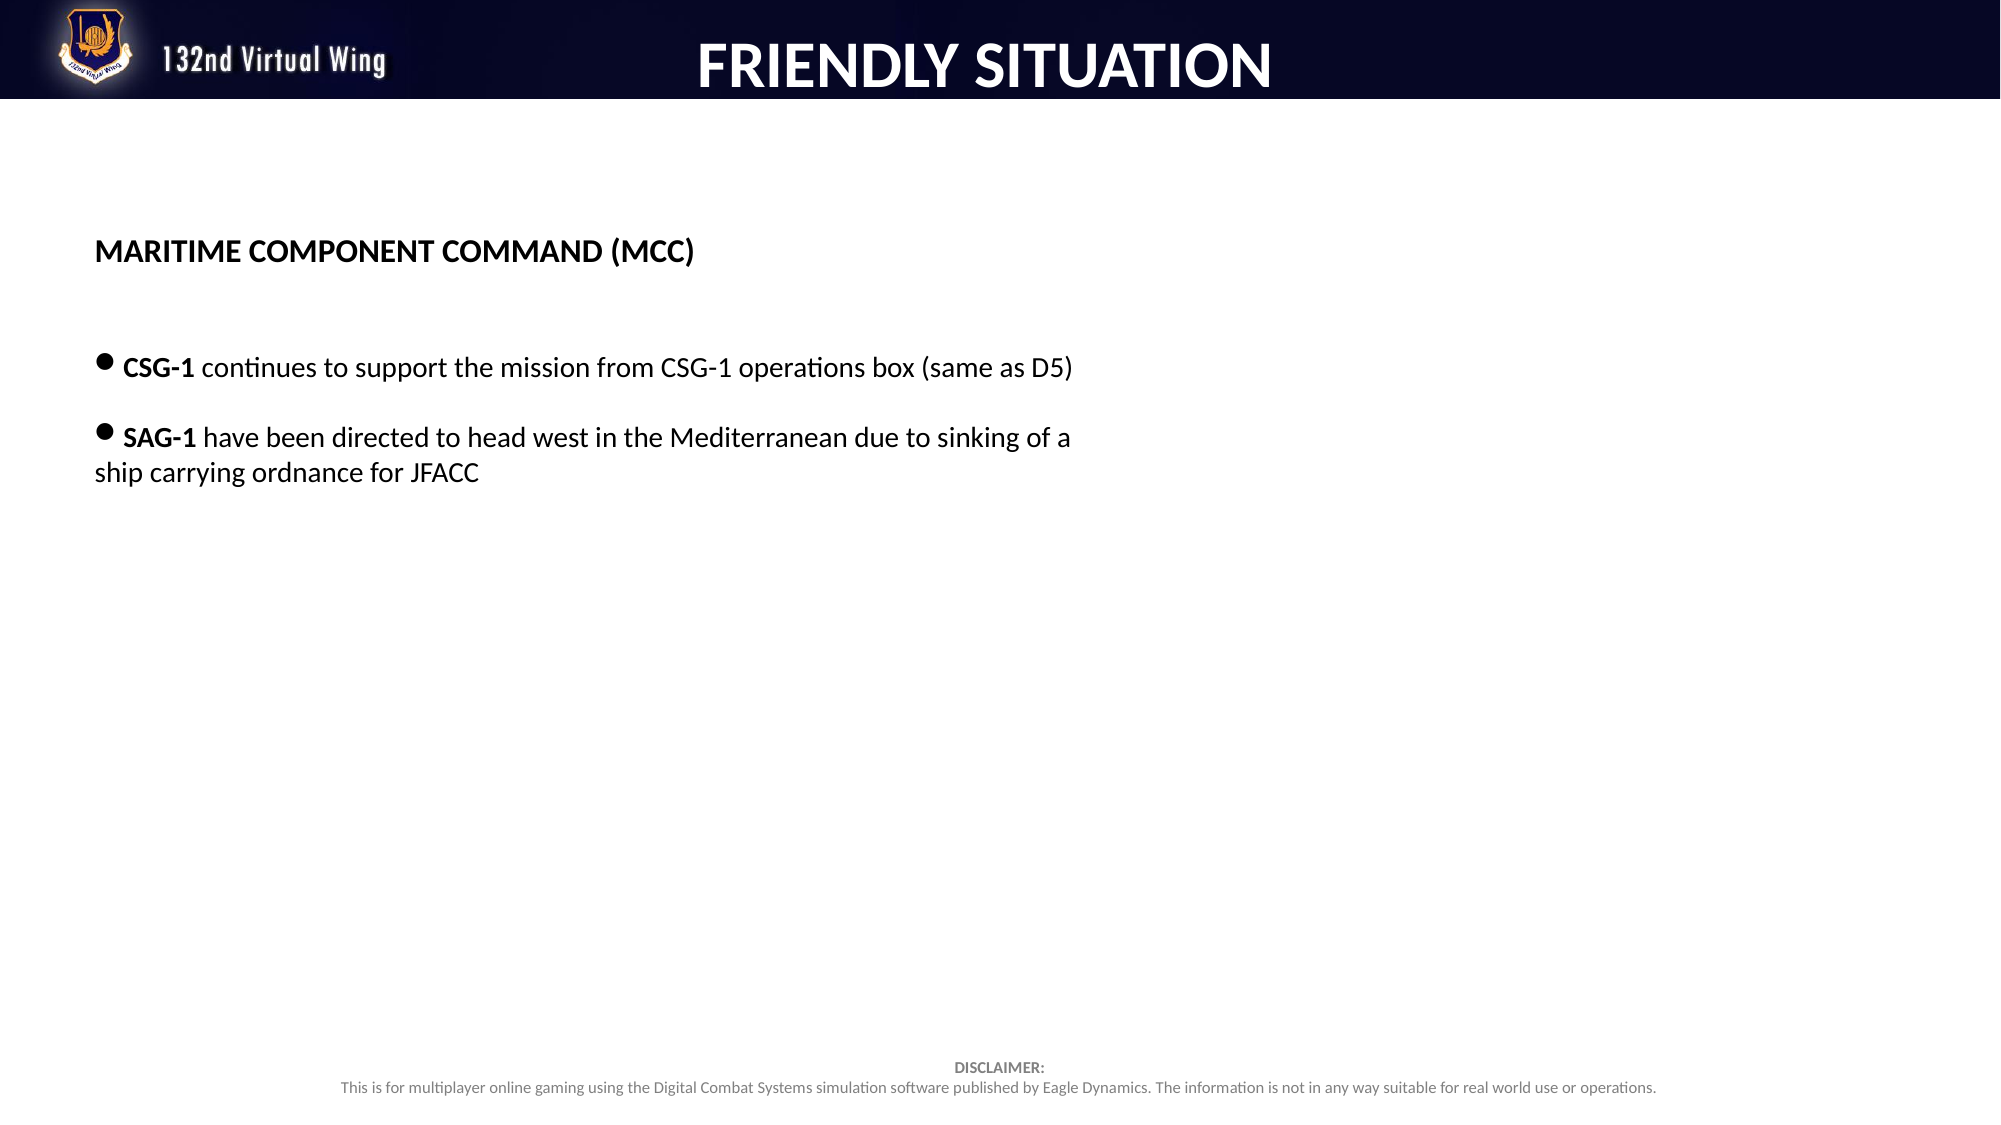

FRIENDLY SITUATION
MARITIME COMPONENT COMMAND (MCC)

CSG-1 continues to support the mission from CSG-1 operations box (same as D5)

SAG-1 have been directed to head west in the Mediterranean due to sinking of a ship carrying ordnance for JFACC

DISCLAIMER:
This is for multiplayer online gaming using the Digital Combat Systems simulation software published by Eagle Dynamics. The information is not in any way suitable for real world use or operations.